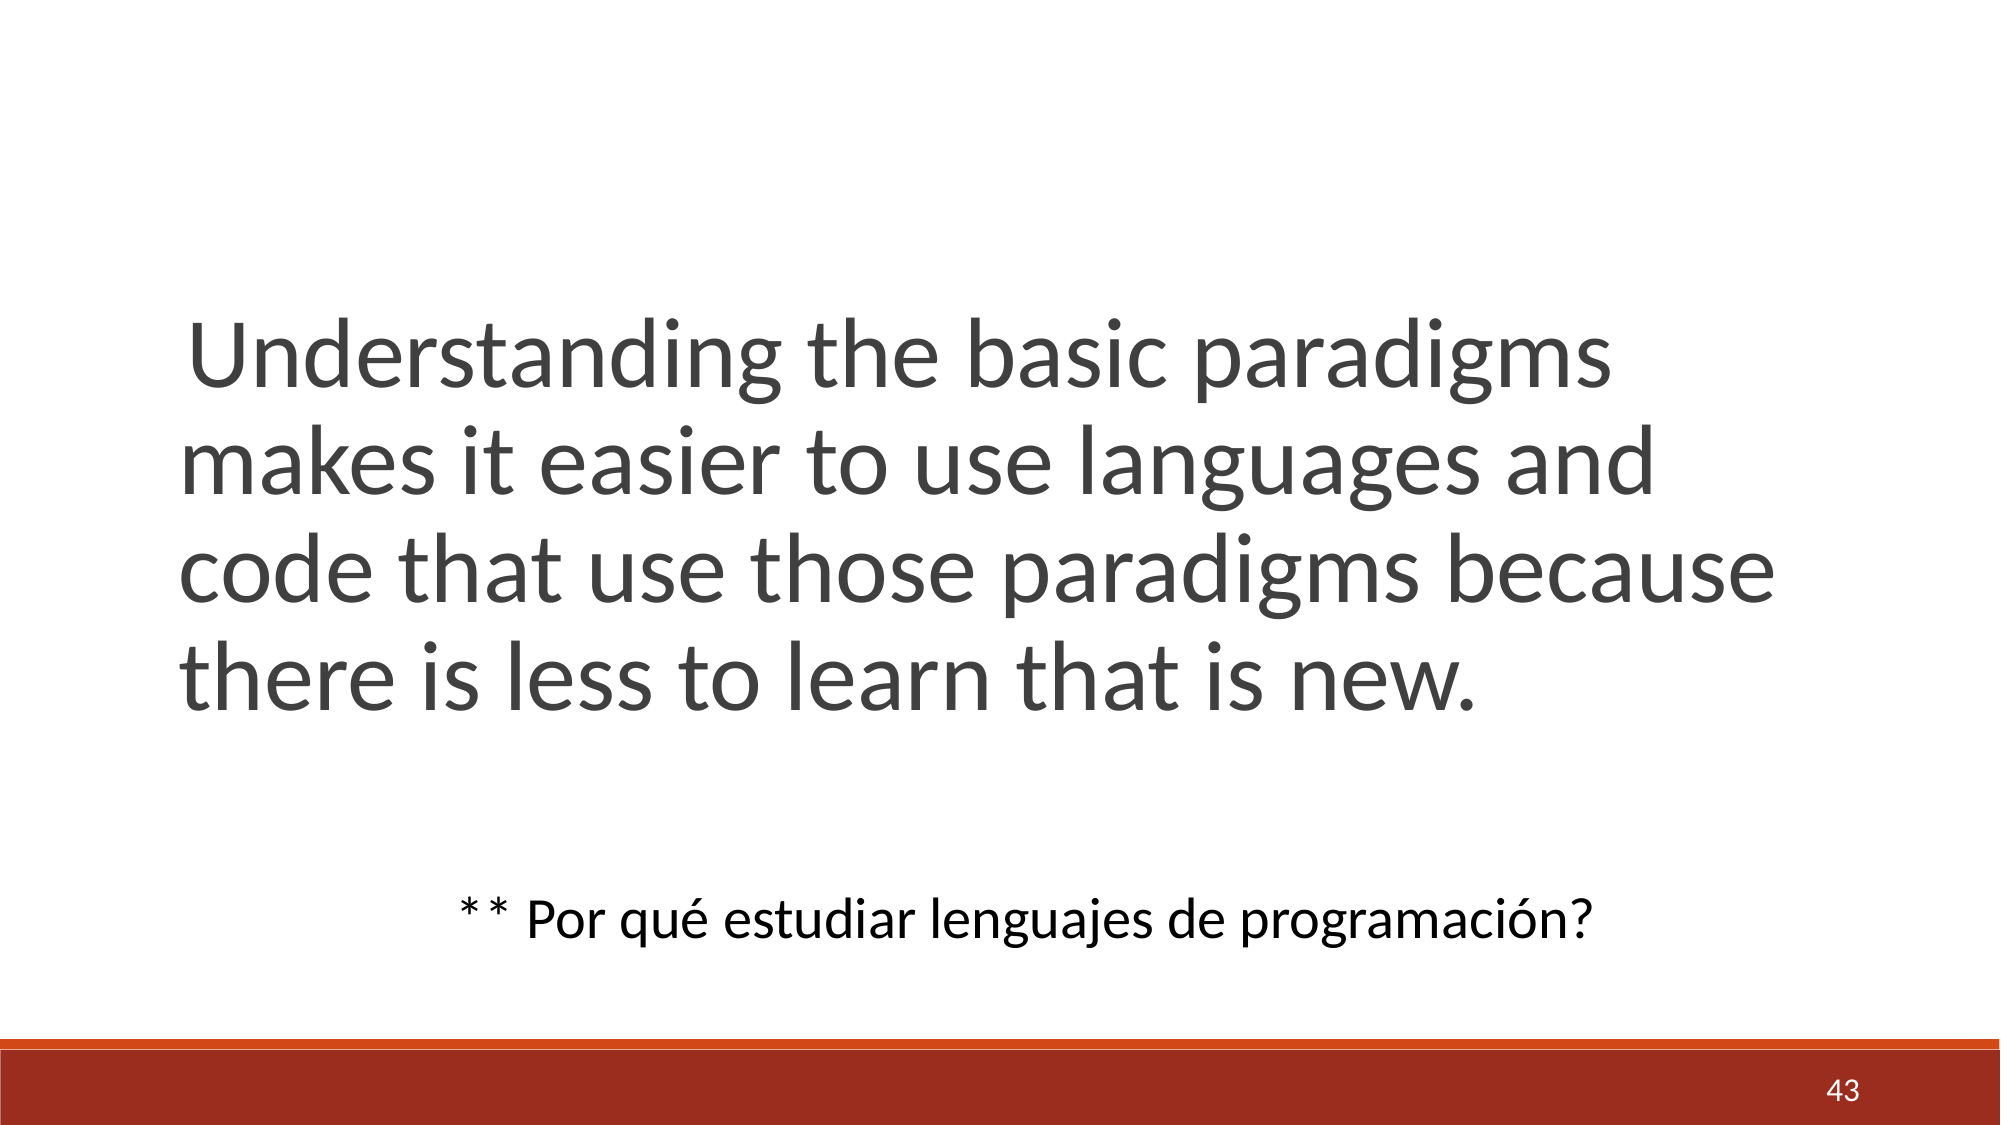

Understanding the basic paradigms makes it easier to use languages and code that use those paradigms because there is less to learn that is new.
** Por qué estudiar lenguajes de programación?

43